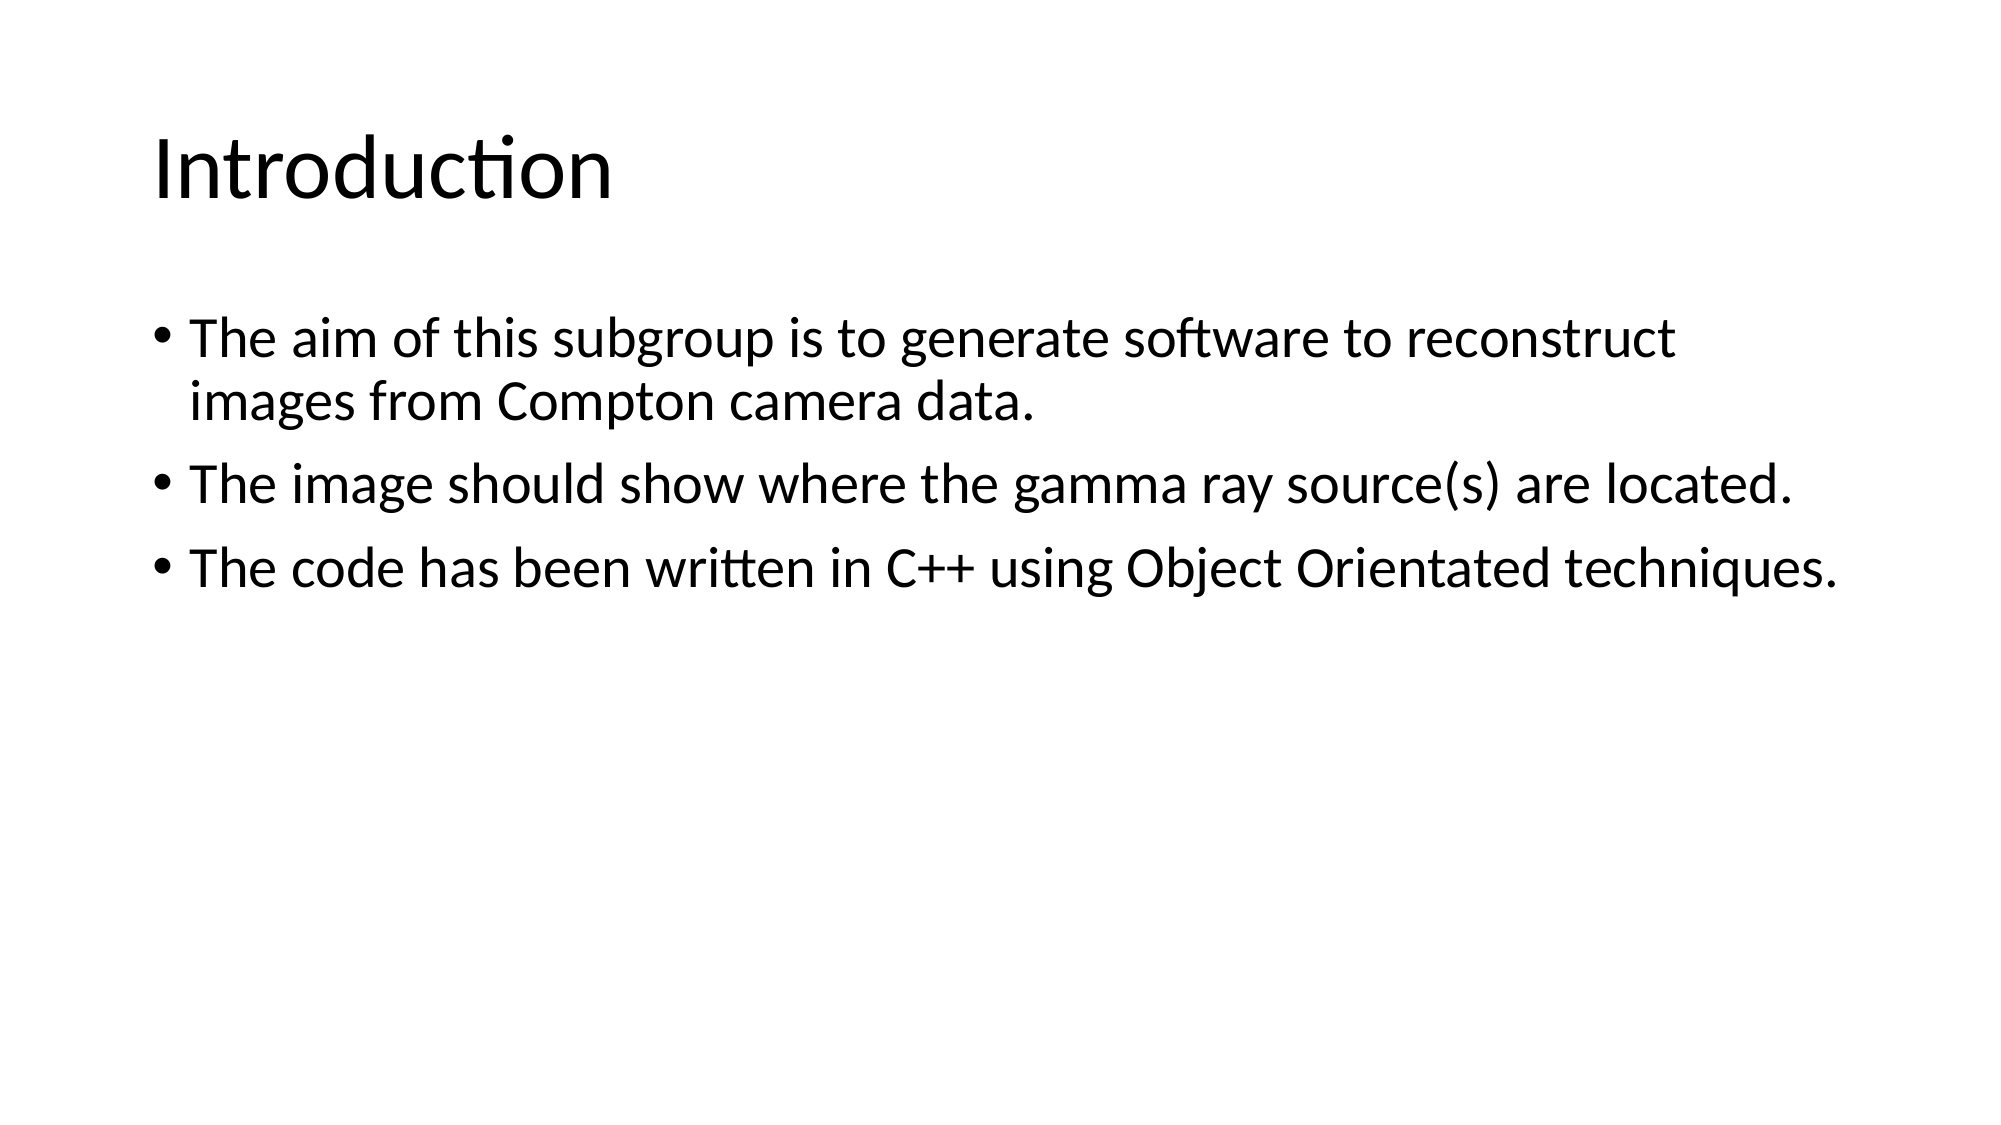

# Introduction
The aim of this subgroup is to generate software to reconstruct images from Compton camera data.
The image should show where the gamma ray source(s) are located.
The code has been written in C++ using Object Orientated techniques.